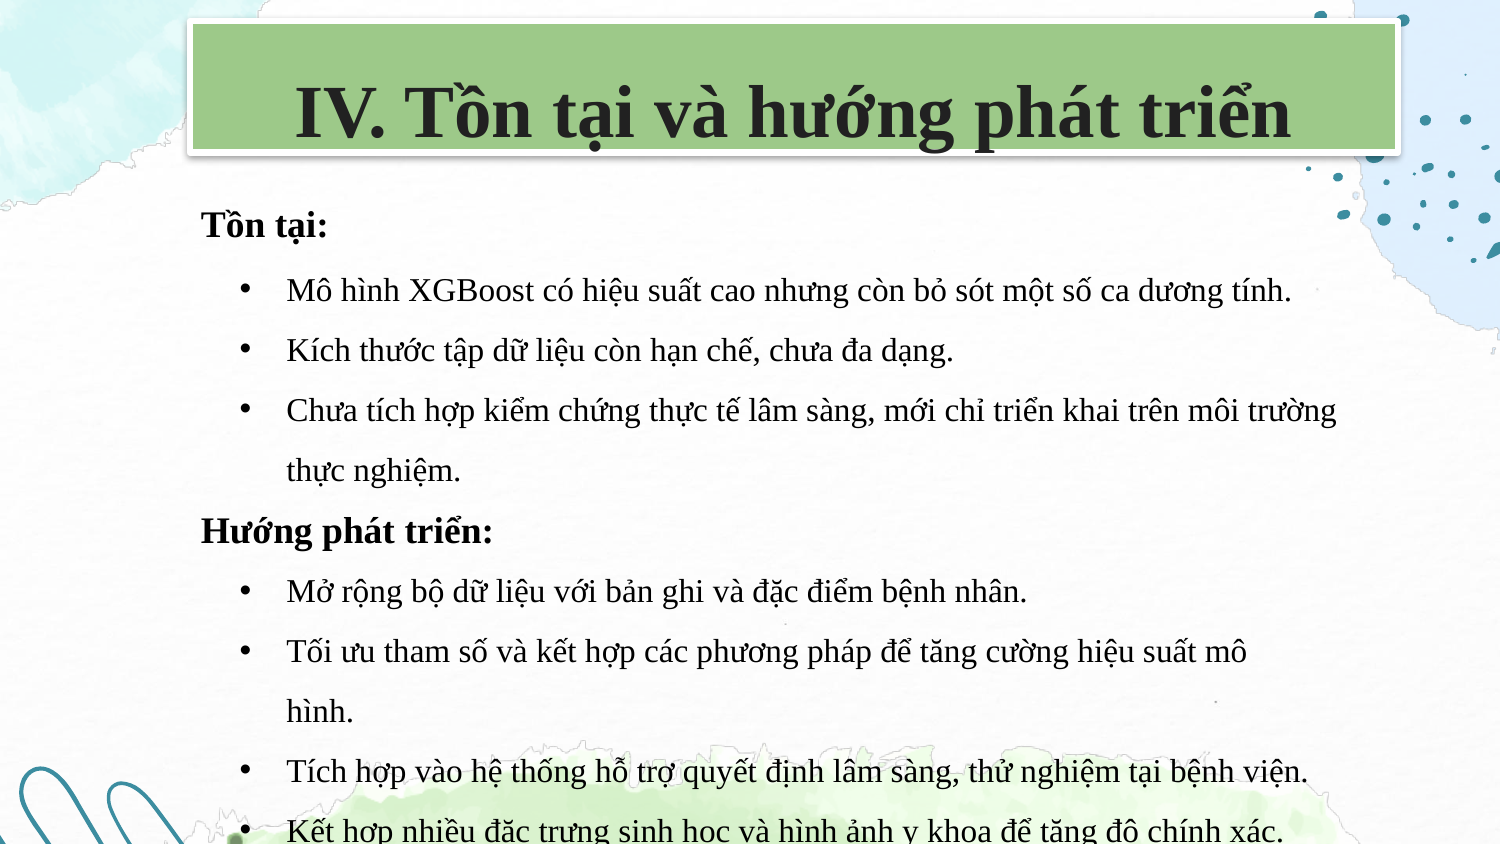

IV. Tồn tại và hướng phát triển
Tồn tại:
Mô hình XGBoost có hiệu suất cao nhưng còn bỏ sót một số ca dương tính.
Kích thước tập dữ liệu còn hạn chế, chưa đa dạng.
Chưa tích hợp kiểm chứng thực tế lâm sàng, mới chỉ triển khai trên môi trường thực nghiệm.
Hướng phát triển:
Mở rộng bộ dữ liệu với bản ghi và đặc điểm bệnh nhân.
Tối ưu tham số và kết hợp các phương pháp để tăng cường hiệu suất mô hình.
Tích hợp vào hệ thống hỗ trợ quyết định lâm sàng, thử nghiệm tại bệnh viện.
Kết hợp nhiều đặc trưng sinh học và hình ảnh y khoa để tăng độ chính xác.